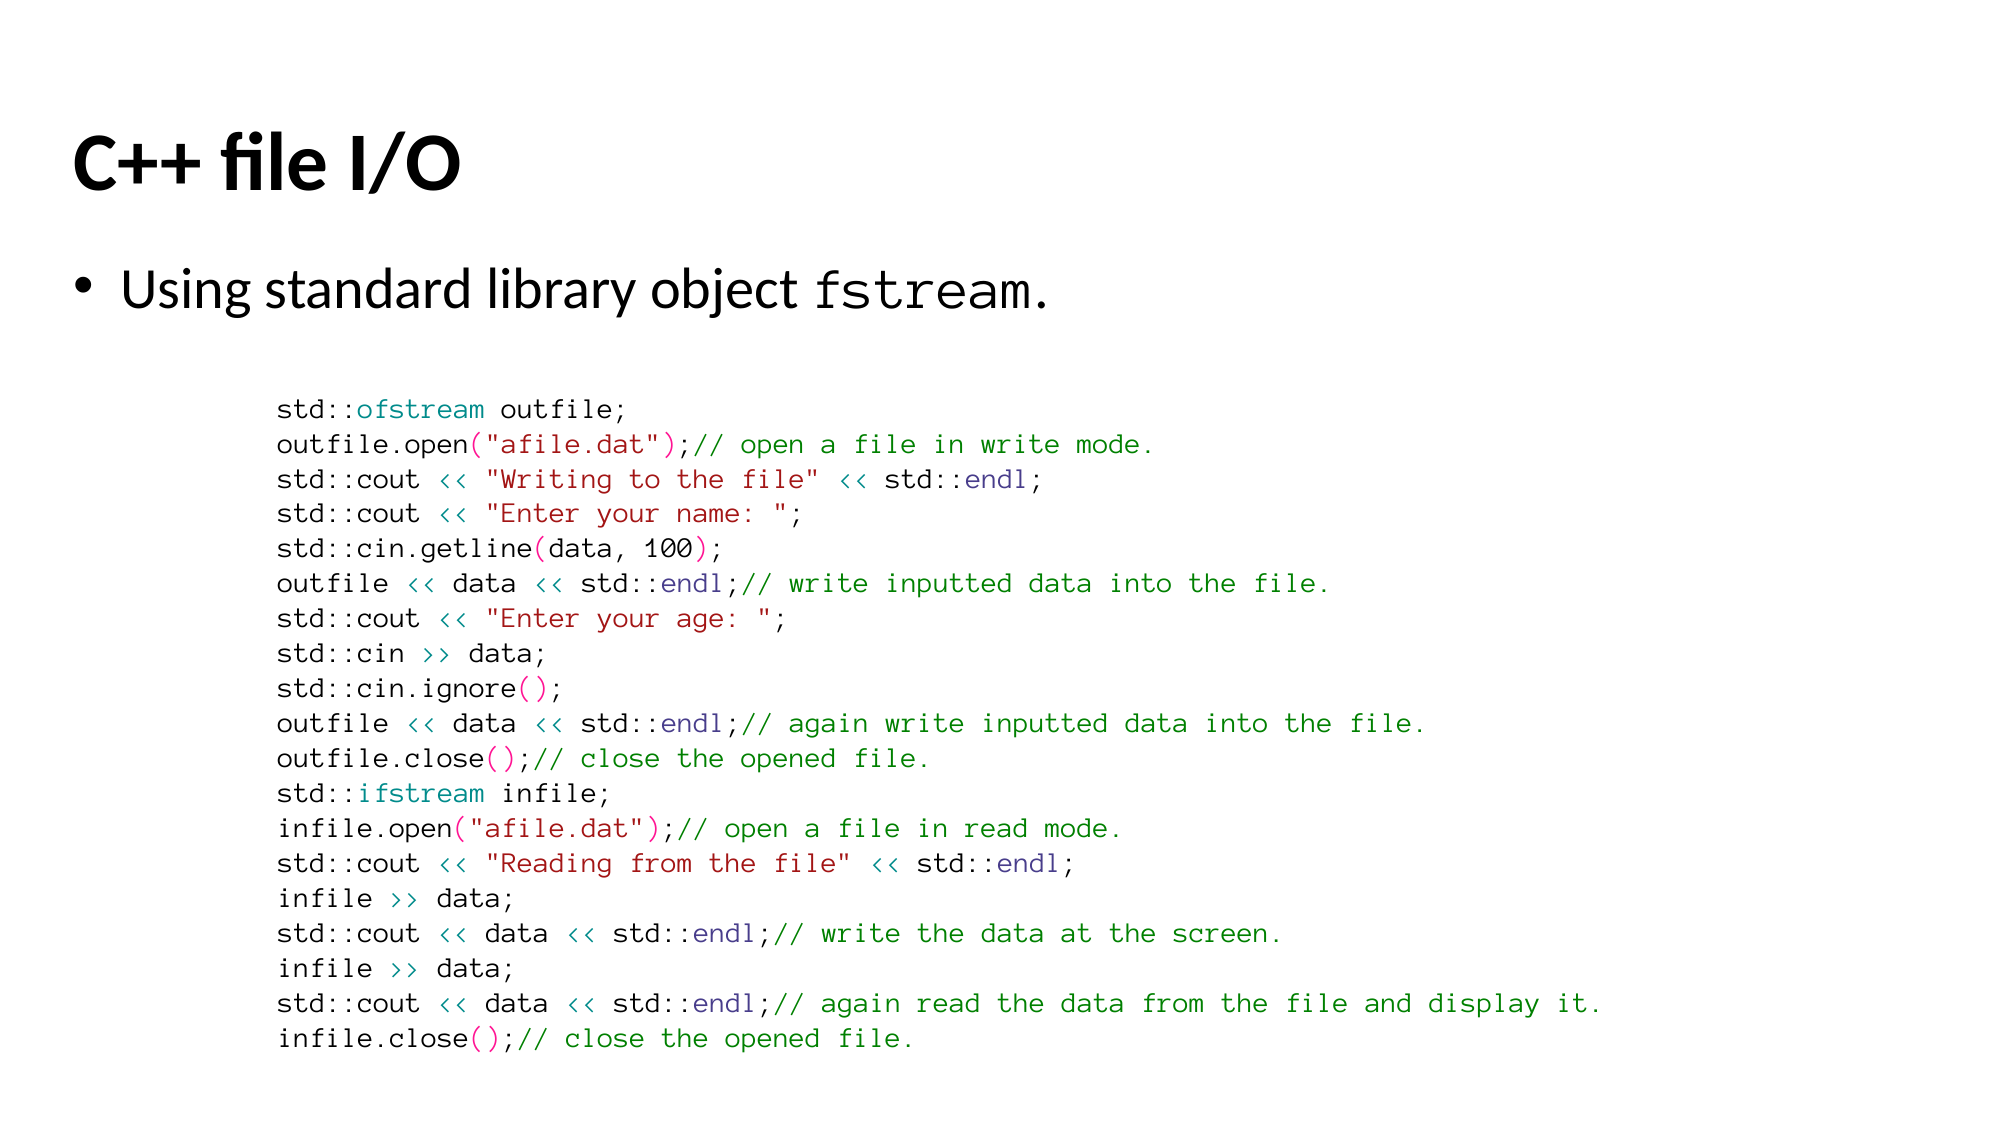

C++ file I/O
Using standard library object fstream.
std::ofstream outfile;
outfile.open("afile.dat");// open a file in write mode.
std::cout << "Writing to the file" << std::endl;
std::cout << "Enter your name: ";
std::cin.getline(data, 100);
outfile << data << std::endl;// write inputted data into the file.
std::cout << "Enter your age: ";
std::cin >> data;
std::cin.ignore();
outfile << data << std::endl;// again write inputted data into the file.
outfile.close();// close the opened file.
std::ifstream infile;
infile.open("afile.dat");// open a file in read mode.
std::cout << "Reading from the file" << std::endl;
infile >> data;
std::cout << data << std::endl;// write the data at the screen.
infile >> data;
std::cout << data << std::endl;// again read the data from the file and display it.
infile.close();// close the opened file.